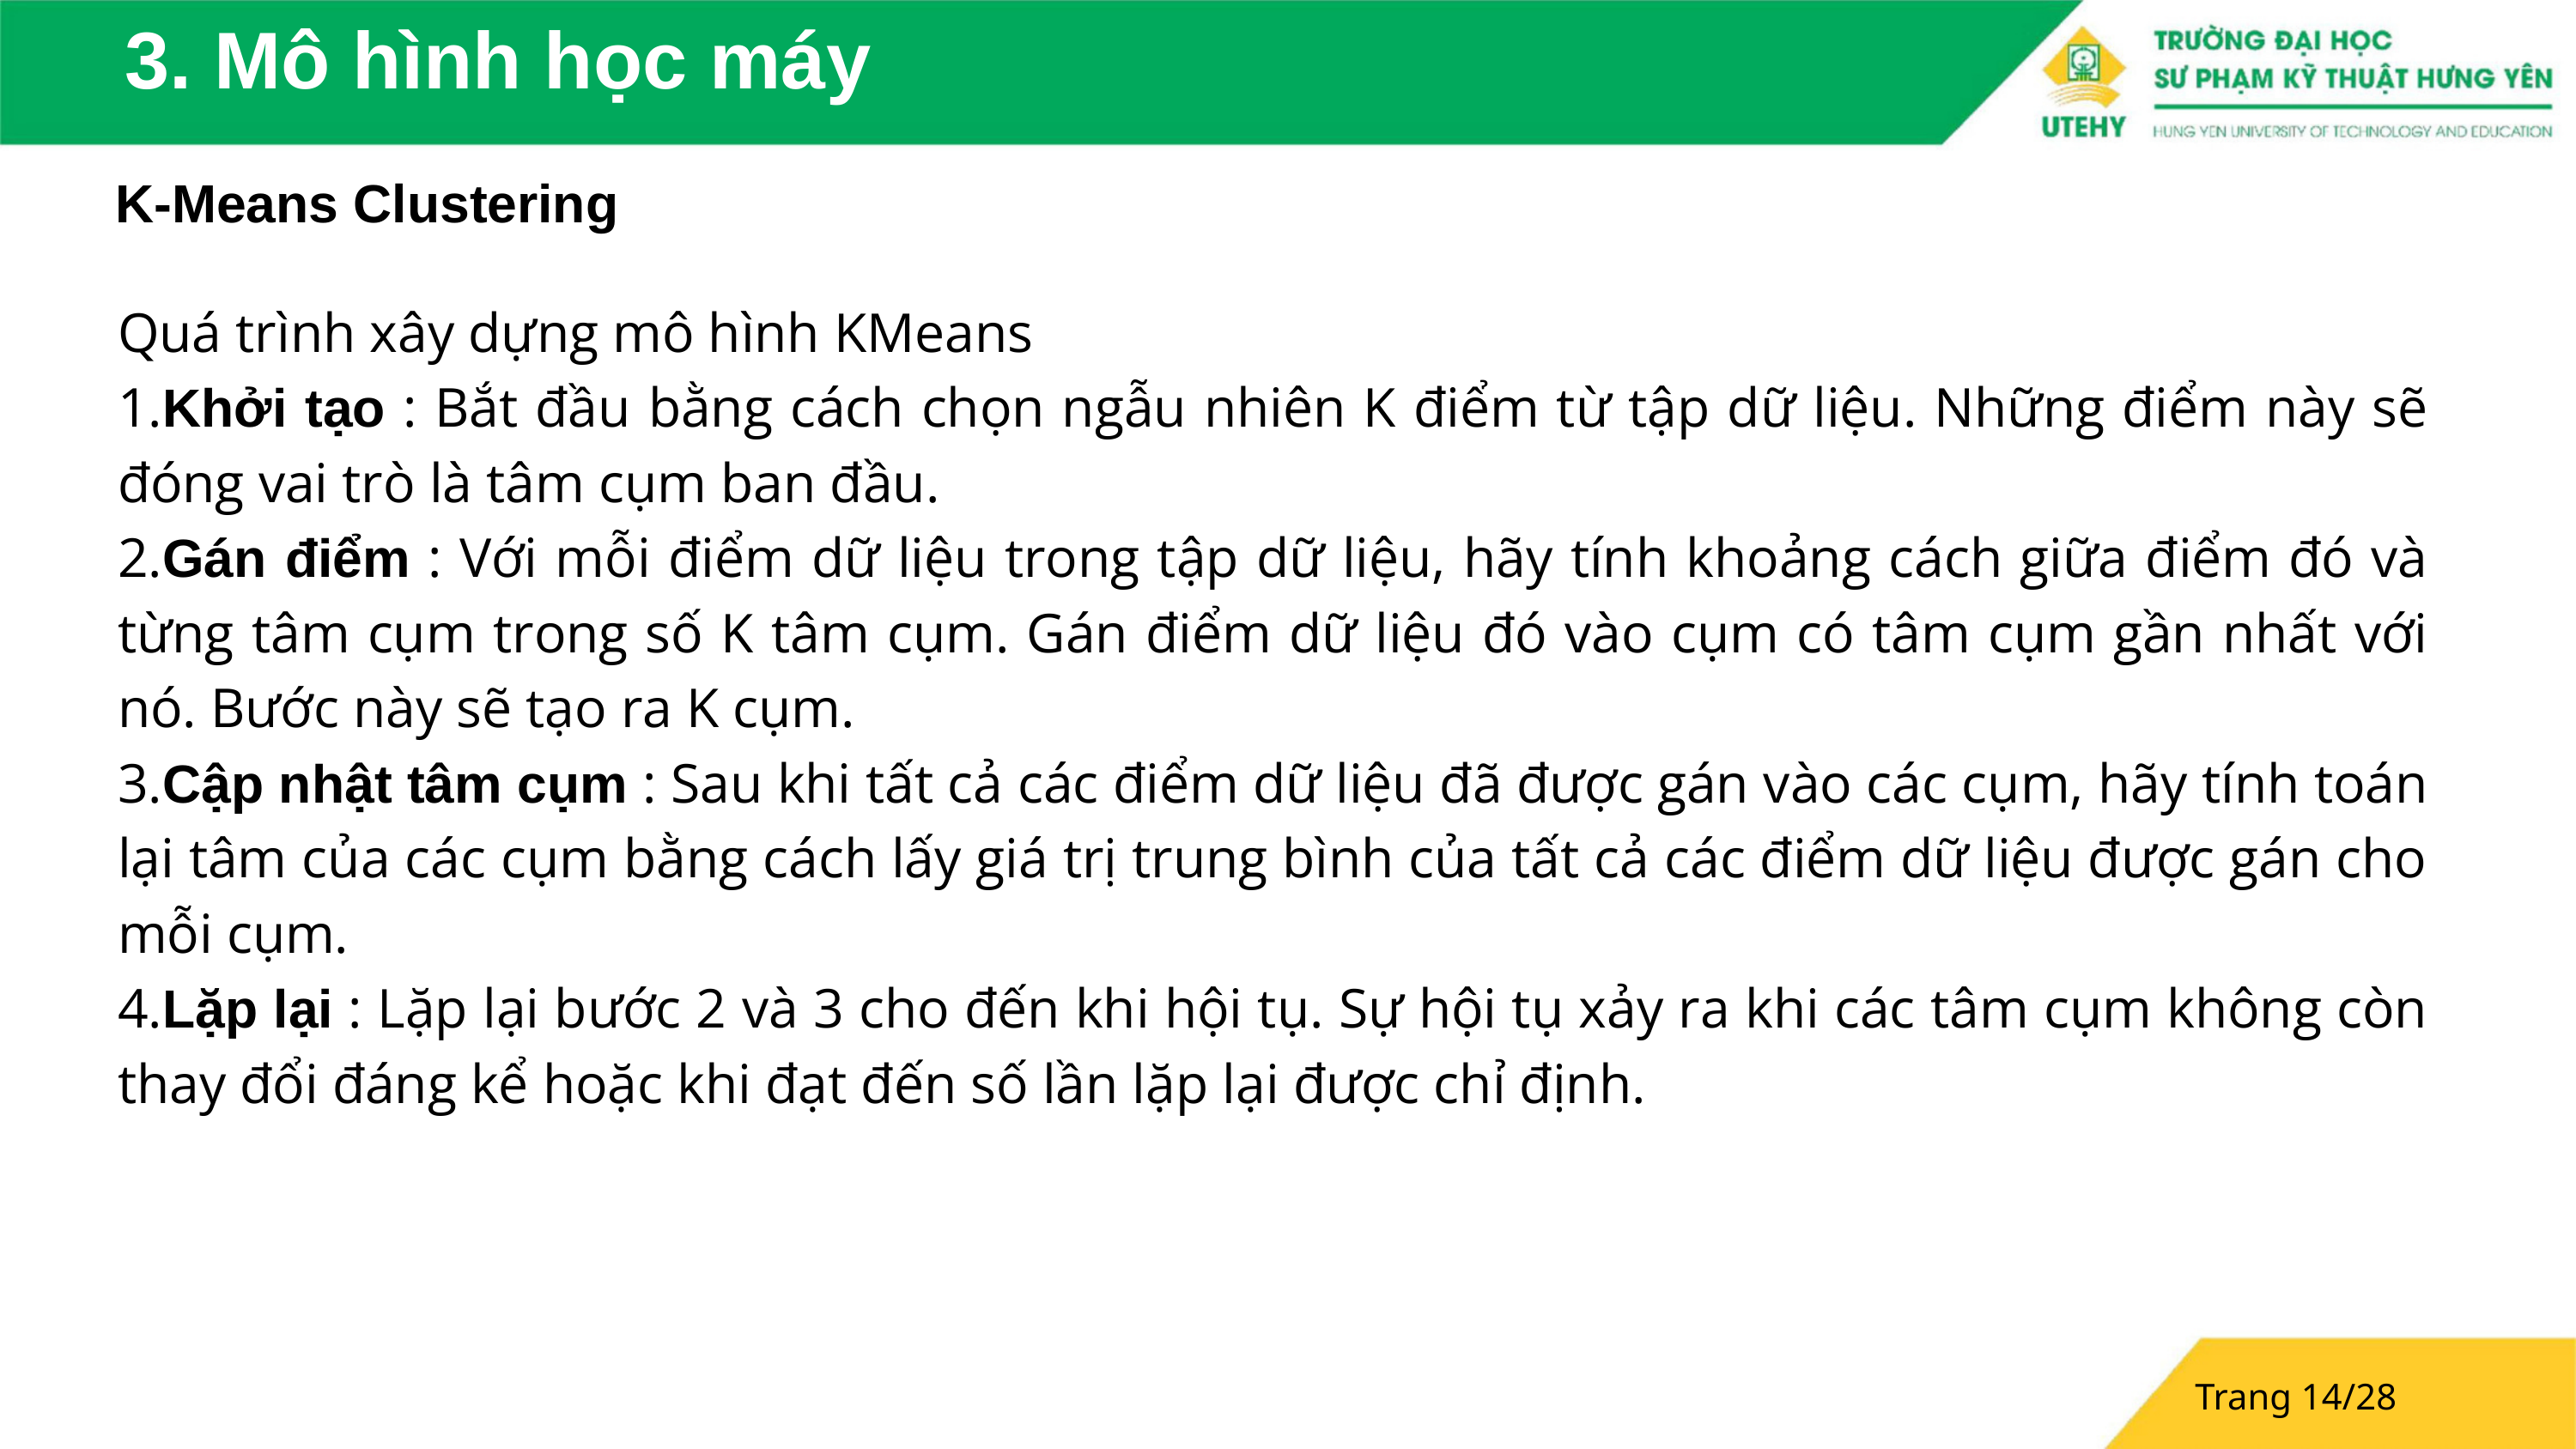

3. Mô hình học máy
K-Means Clustering
Quá trình xây dựng mô hình KMeans
1.Khởi tạo : Bắt đầu bằng cách chọn ngẫu nhiên K điểm từ tập dữ liệu. Những điểm này sẽ đóng vai trò là tâm cụm ban đầu.
2.Gán điểm : Với mỗi điểm dữ liệu trong tập dữ liệu, hãy tính khoảng cách giữa điểm đó và từng tâm cụm trong số K tâm cụm. Gán điểm dữ liệu đó vào cụm có tâm cụm gần nhất với nó. Bước này sẽ tạo ra K cụm.
3.Cập nhật tâm cụm : Sau khi tất cả các điểm dữ liệu đã được gán vào các cụm, hãy tính toán lại tâm của các cụm bằng cách lấy giá trị trung bình của tất cả các điểm dữ liệu được gán cho mỗi cụm.
4.Lặp lại : Lặp lại bước 2 và 3 cho đến khi hội tụ. Sự hội tụ xảy ra khi các tâm cụm không còn thay đổi đáng kể hoặc khi đạt đến số lần lặp lại được chỉ định.
Trang 14/28